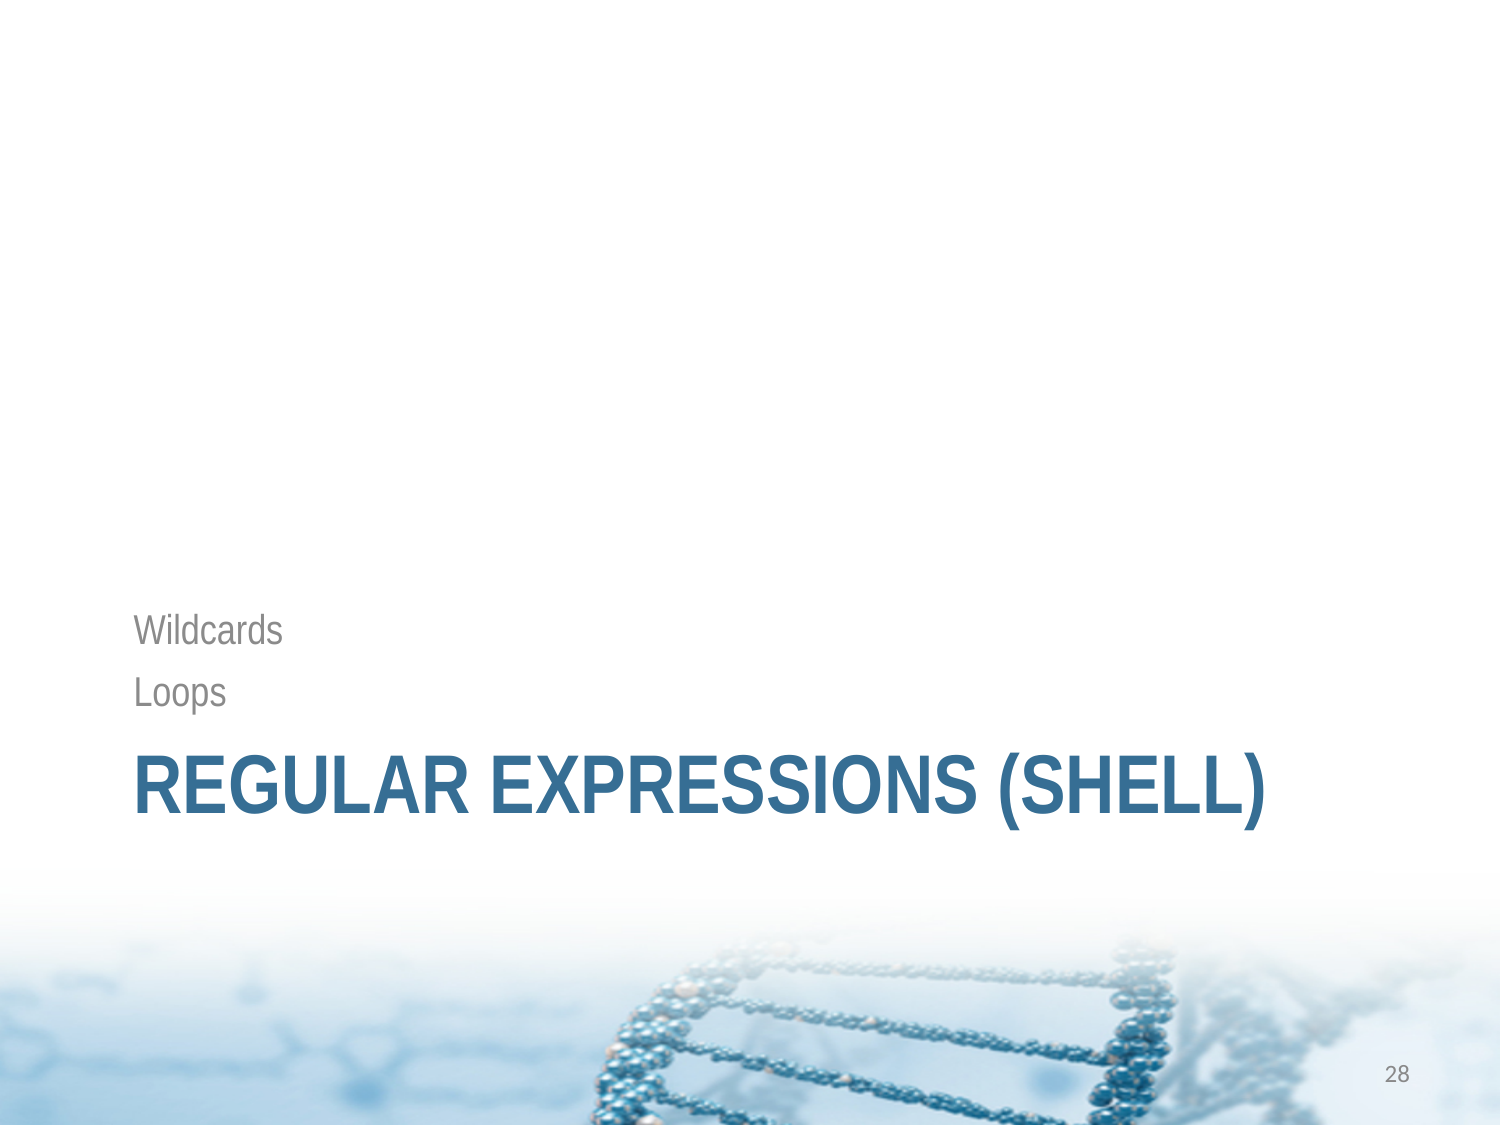

Wildcards
Loops
# Regular Expressions (shell)
28